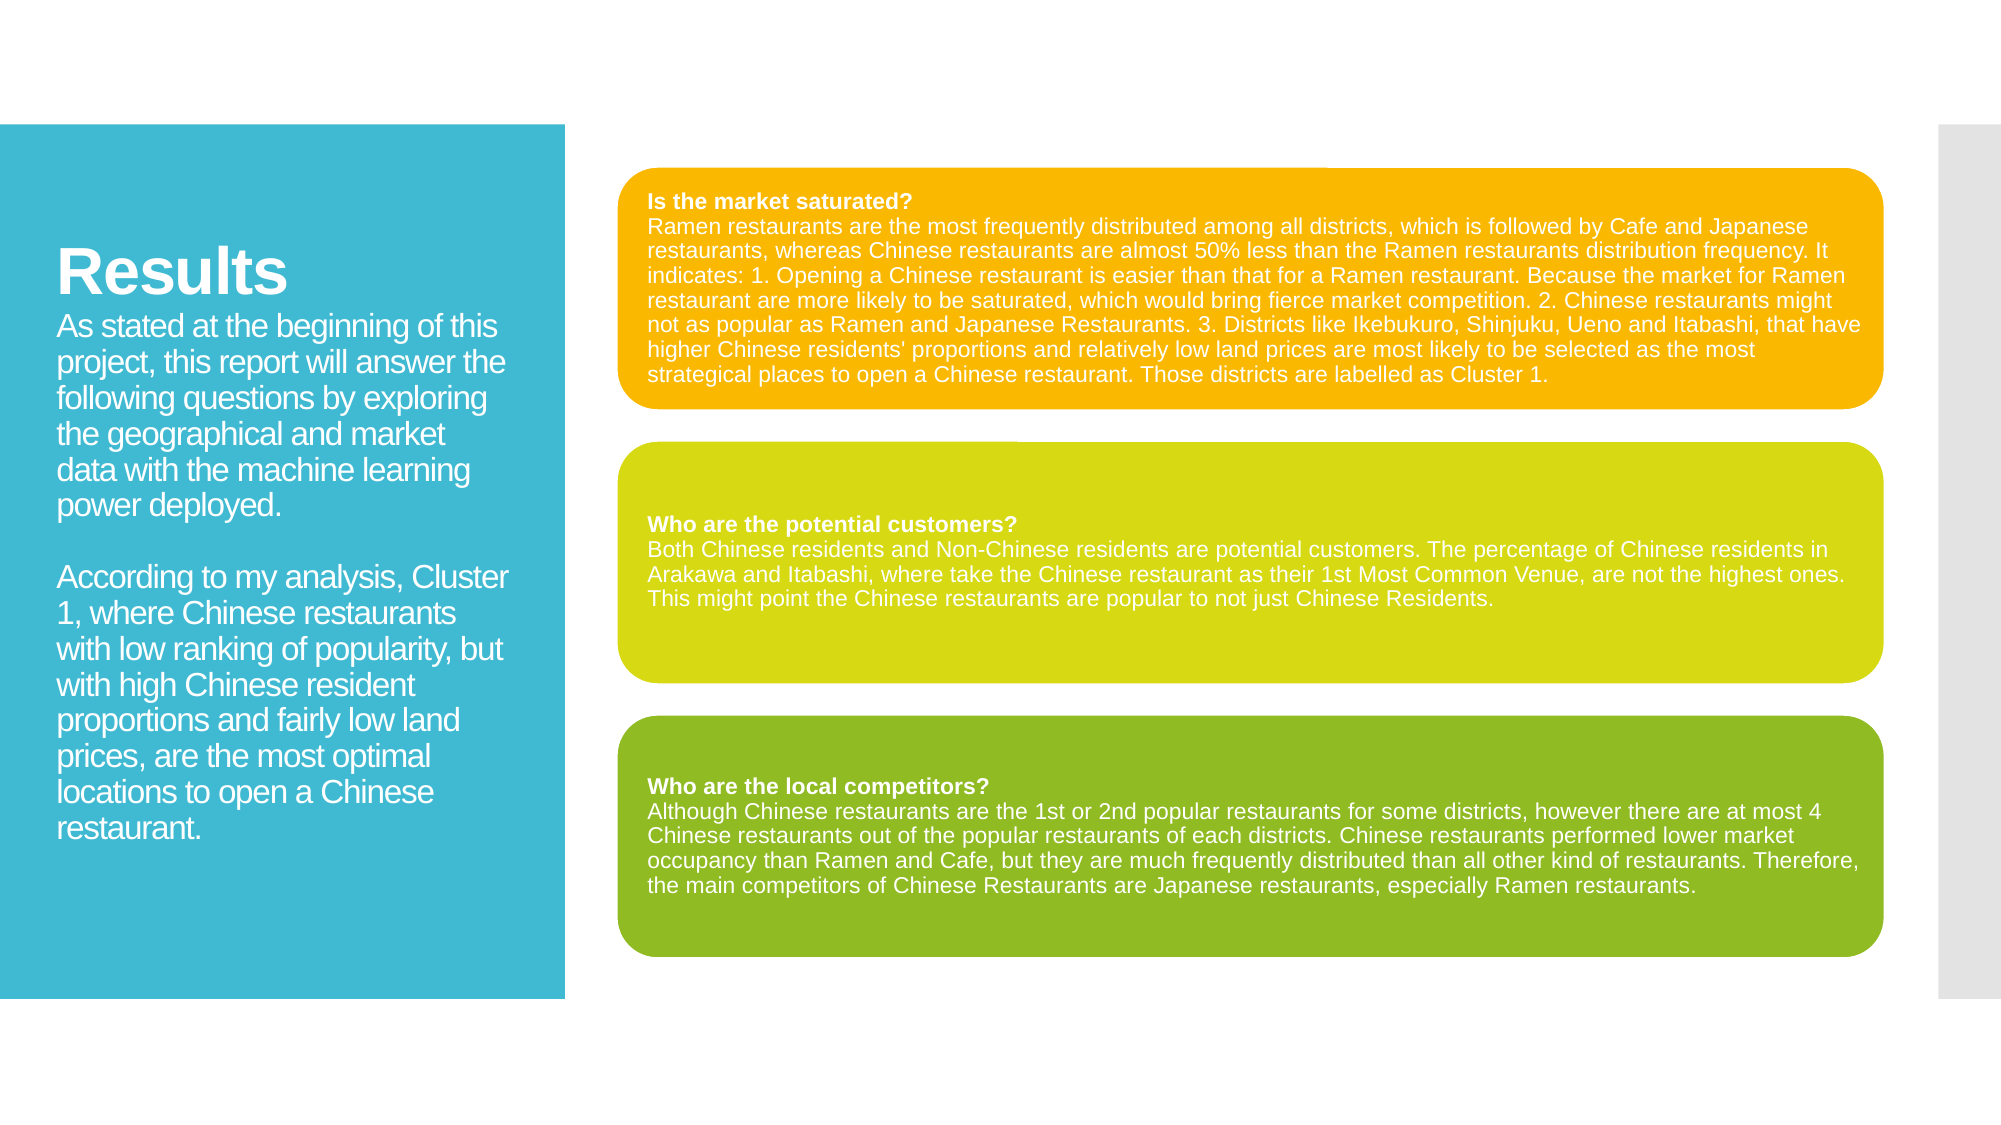

Is the market saturated?
Ramen restaurants are the most frequently distributed among all districts, which is followed by Cafe and Japanese restaurants, whereas Chinese restaurants are almost 50% less than the Ramen restaurants distribution frequency. It indicates: 1. Opening a Chinese restaurant is easier than that for a Ramen restaurant. Because the market for Ramen restaurant are more likely to be saturated, which would bring fierce market competition. 2. Chinese restaurants might not as popular as Ramen and Japanese Restaurants. 3. Districts like Ikebukuro, Shinjuku, Ueno and Itabashi, that have higher Chinese residents' proportions and relatively low land prices are most likely to be selected as the most strategical places to open a Chinese restaurant. Those districts are labelled as Cluster 1.
Who are the potential customers?
Both Chinese residents and Non-Chinese residents are potential customers. The percentage of Chinese residents in Arakawa and Itabashi, where take the Chinese restaurant as their 1st Most Common Venue, are not the highest ones. This might point the Chinese restaurants are popular to not just Chinese Residents.
Who are the local competitors?
Although Chinese restaurants are the 1st or 2nd popular restaurants for some districts, however there are at most 4 Chinese restaurants out of the popular restaurants of each districts. Chinese restaurants performed lower market occupancy than Ramen and Cafe, but they are much frequently distributed than all other kind of restaurants. Therefore, the main competitors of Chinese Restaurants are Japanese restaurants, especially Ramen restaurants.
# Results As stated at the beginning of this project, this report will answer the following questions by exploring the geographical and market data with the machine learning power deployed. According to my analysis, Cluster 1, where Chinese restaurants with low ranking of popularity, but with high Chinese resident proportions and fairly low land prices, are the most optimal locations to open a Chinese restaurant.